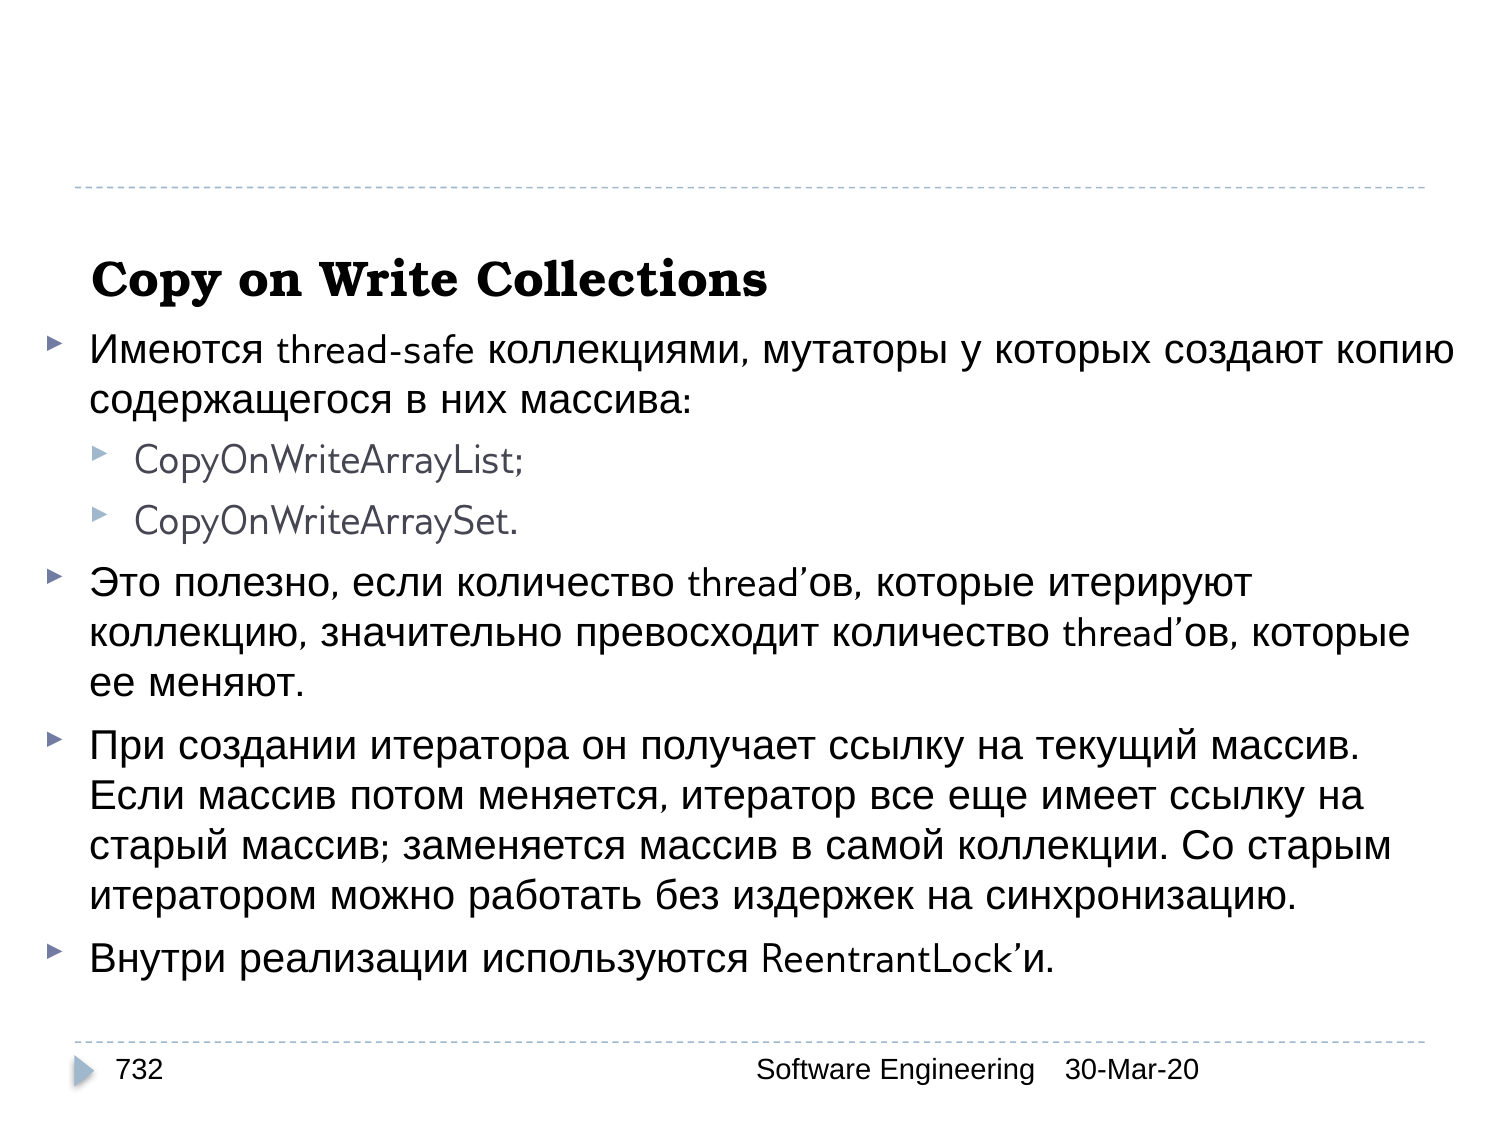

# Copy on Write Collections
Имеются thread-safe коллекциями, мутаторы у которых создают копию содержащегося в них массива:
CopyOnWriteArrayList;
CopyOnWriteArraySet.
Это полезно, если количество thread’ов, которые итерируют коллекцию, значительно превосходит количество thread’ов, которые ее меняют.
При создании итератора он получает ссылку на текущий массив. Если массив потом меняется, итератор все еще имеет ссылку на старый массив; заменяется массив в самой коллекции. Со старым итератором можно работать без издержек на синхронизацию.
Внутри реализации используются ReentrantLock’и.
732
Software Engineering
30-Mar-20